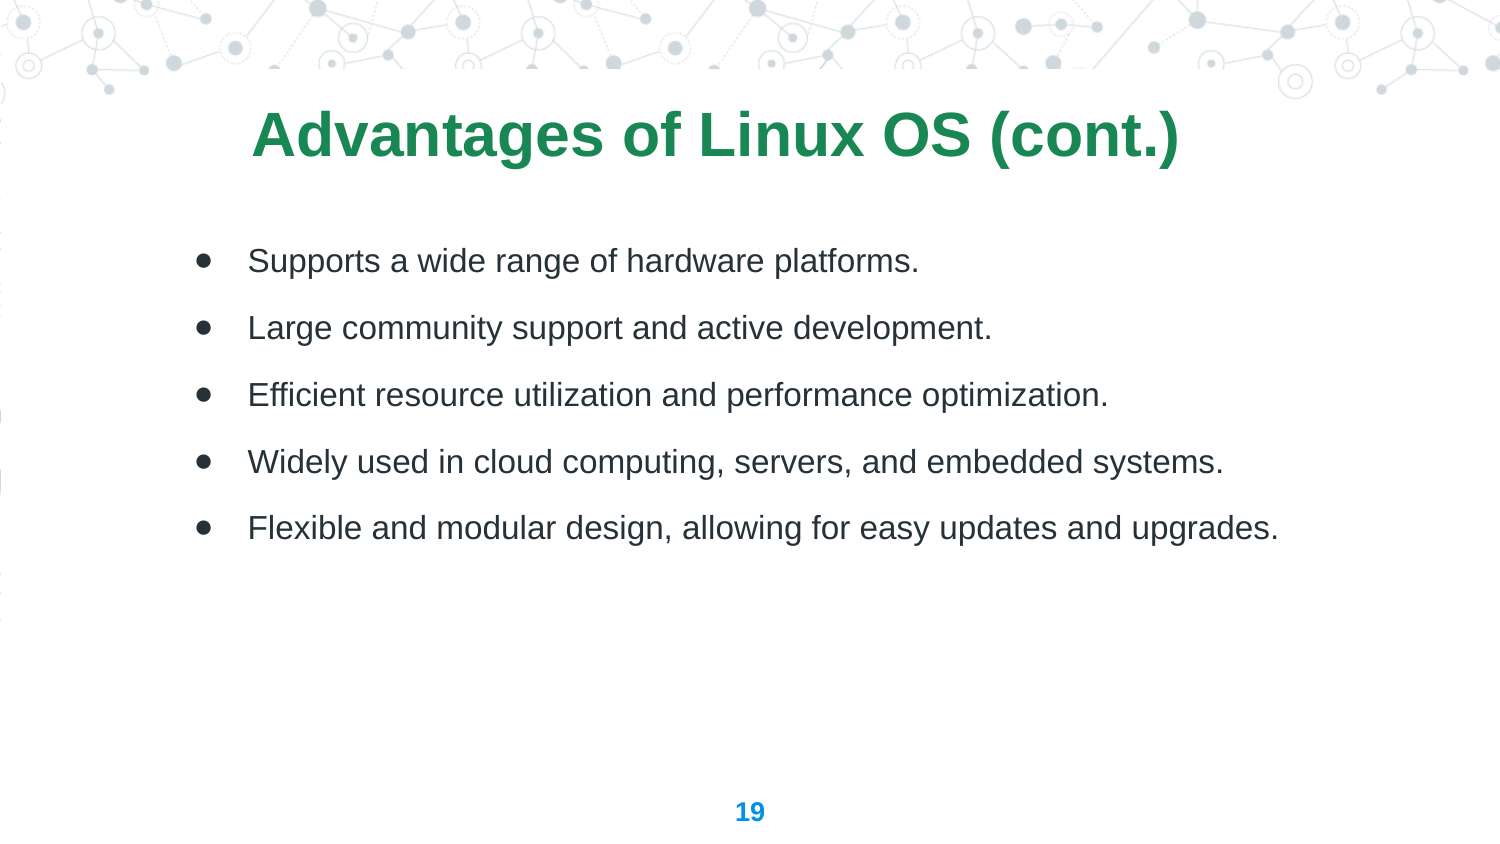

Advantages of Linux OS (cont.)

Supports a wide range of hardware platforms.
Large community support and active development.
Efficient resource utilization and performance optimization.
Widely used in cloud computing, servers, and embedded systems.
Flexible and modular design, allowing for easy updates and upgrades.
19